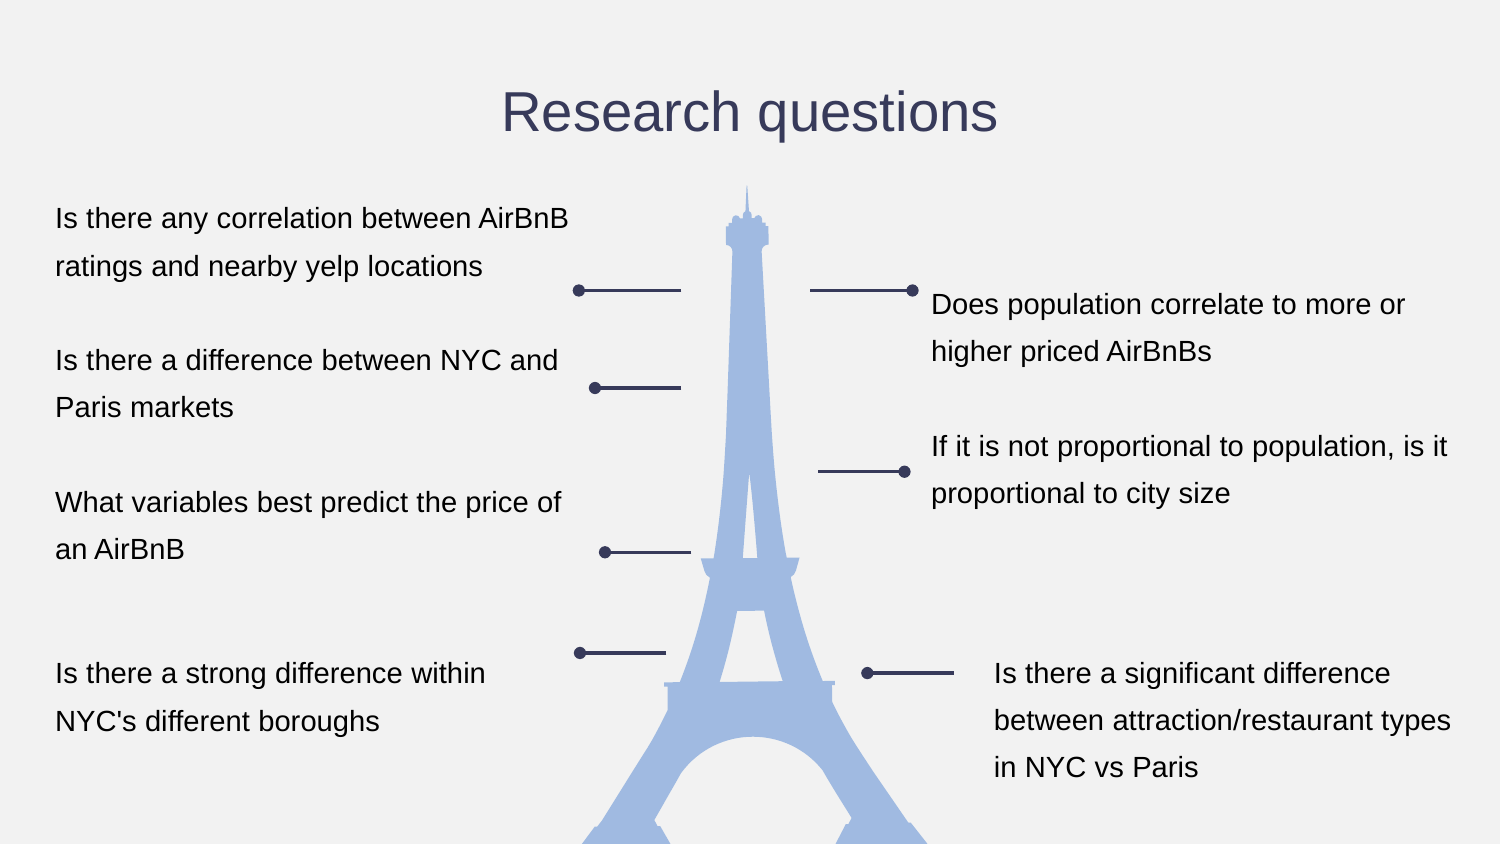

Research questions
Is there any correlation between AirBnB ratings and nearby yelp locations

Is there a difference between NYC and Paris markets

What variables best predict the price of an AirBnB

Does population correlate to more or higher priced AirBnBs

If it is not proportional to population, is it proportional to city size

Is there a significant difference between attraction/restaurant types in NYC vs Paris
Is there a strong difference within NYC's different boroughs